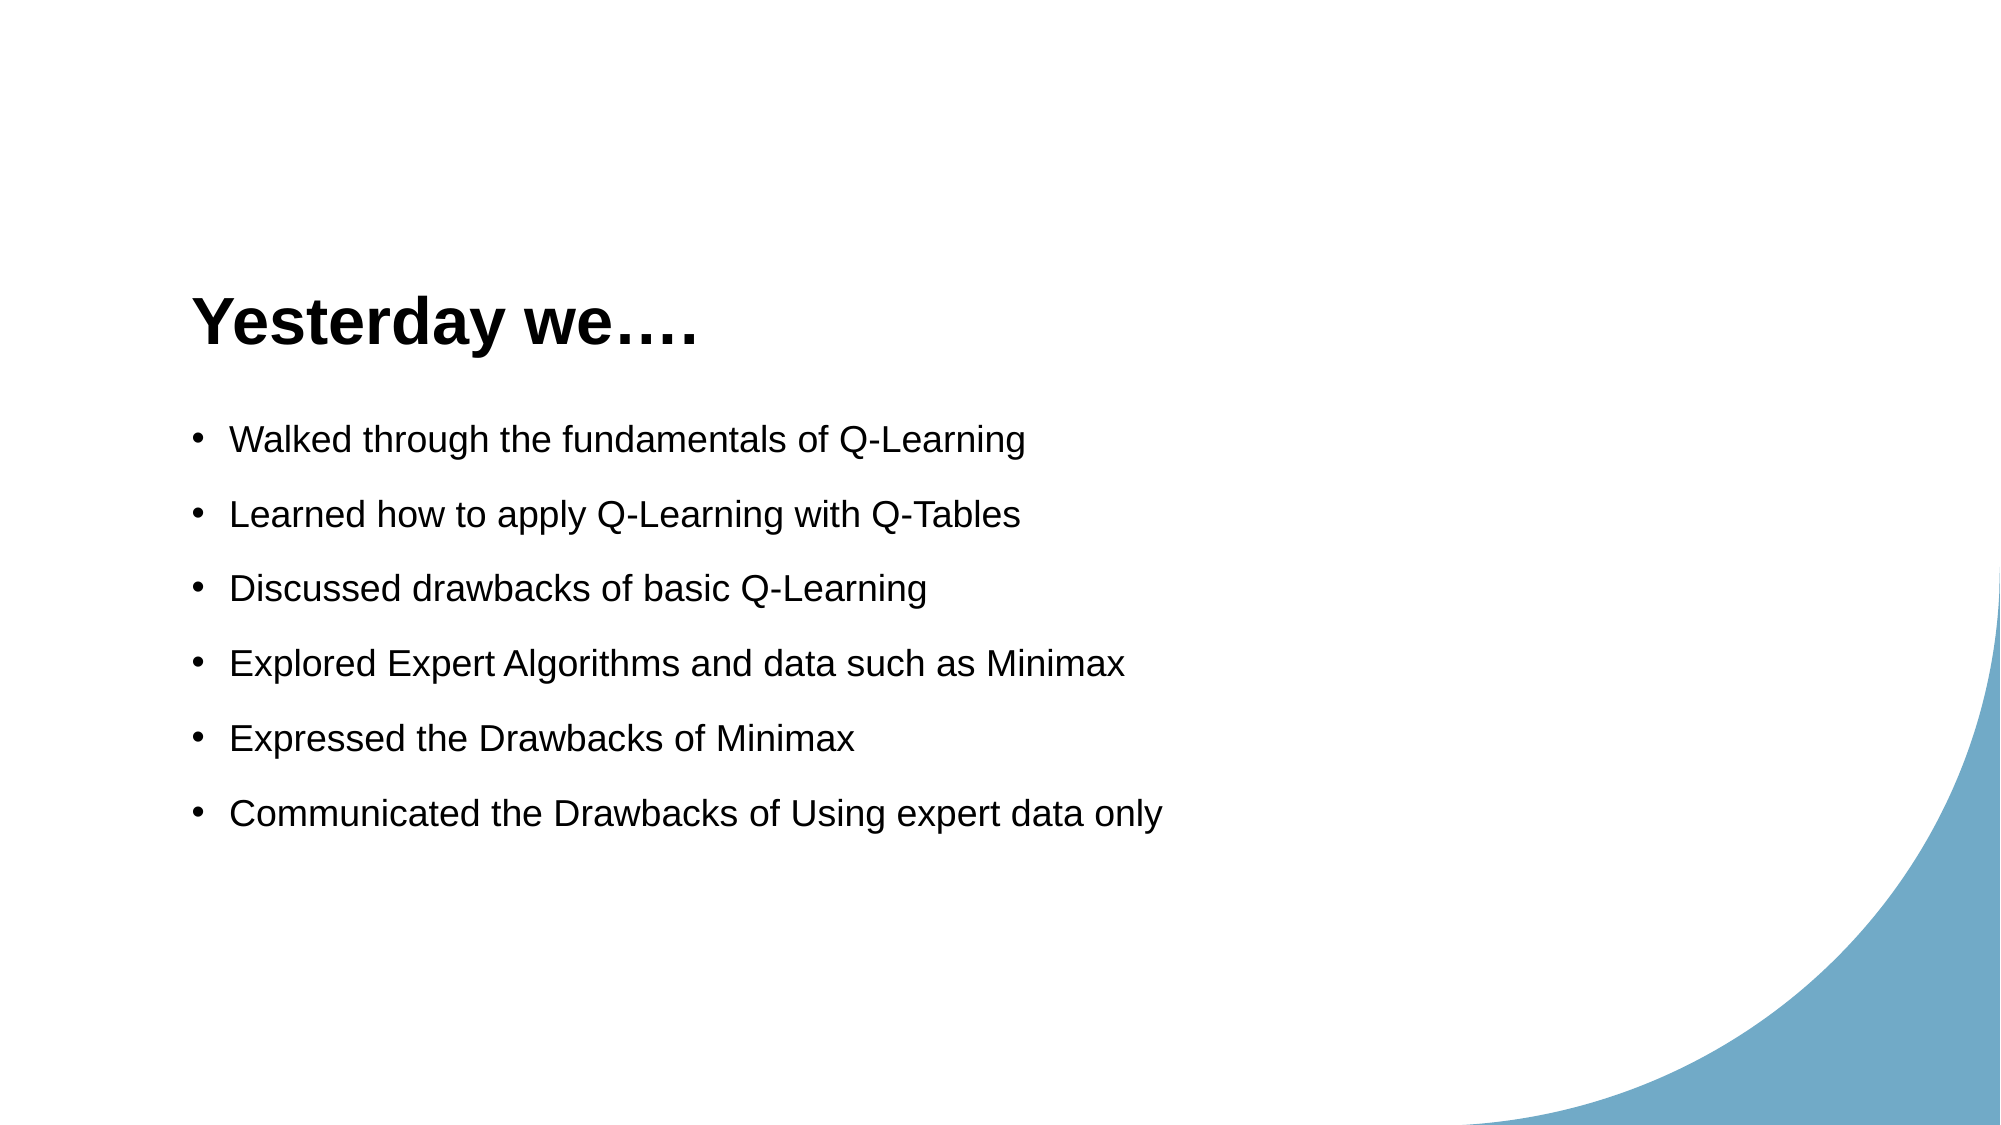

# Yesterday we….
Walked through the fundamentals of Q-Learning
Learned how to apply Q-Learning with Q-Tables
Discussed drawbacks of basic Q-Learning
Explored Expert Algorithms and data such as Minimax
Expressed the Drawbacks of Minimax
Communicated the Drawbacks of Using expert data only